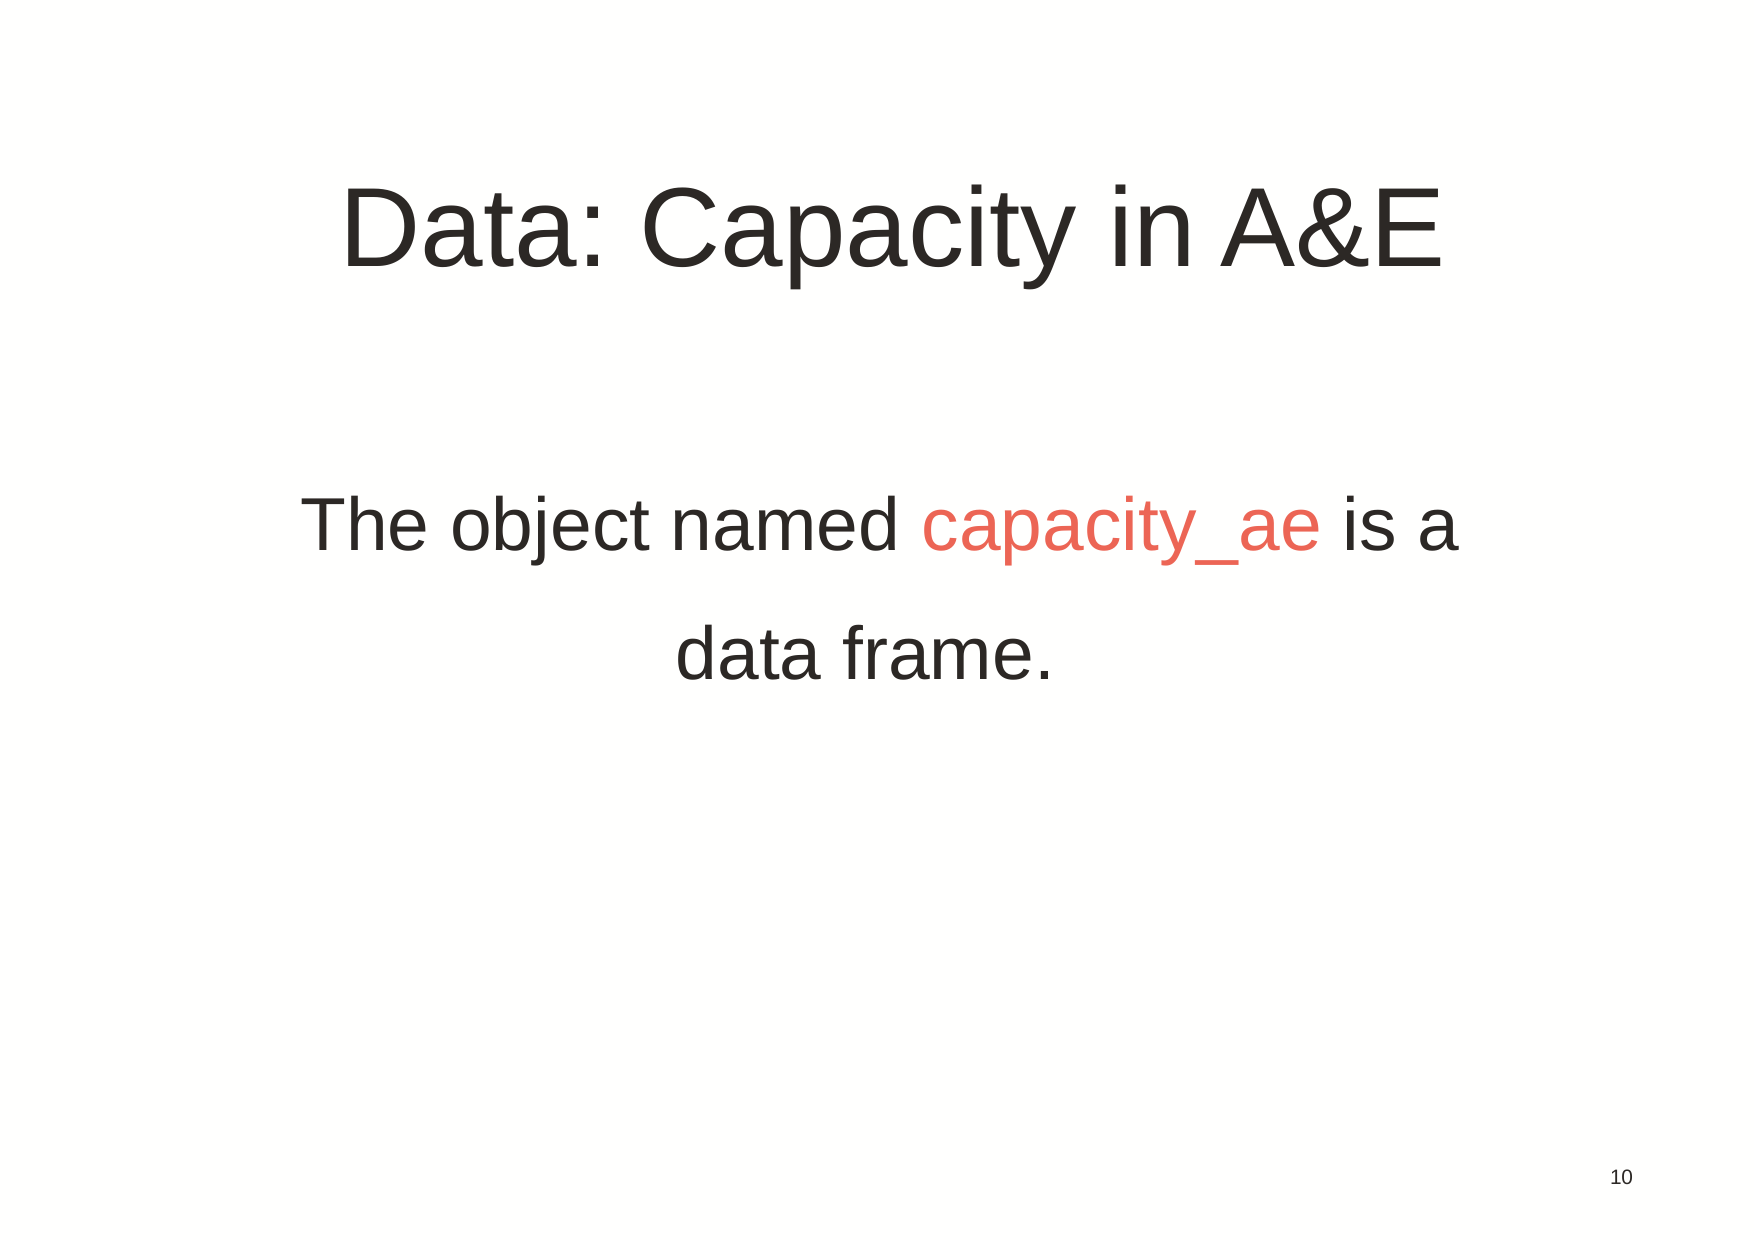

# Data: Capacity in A&E

The object named capacity_ae is a
 data frame.

10